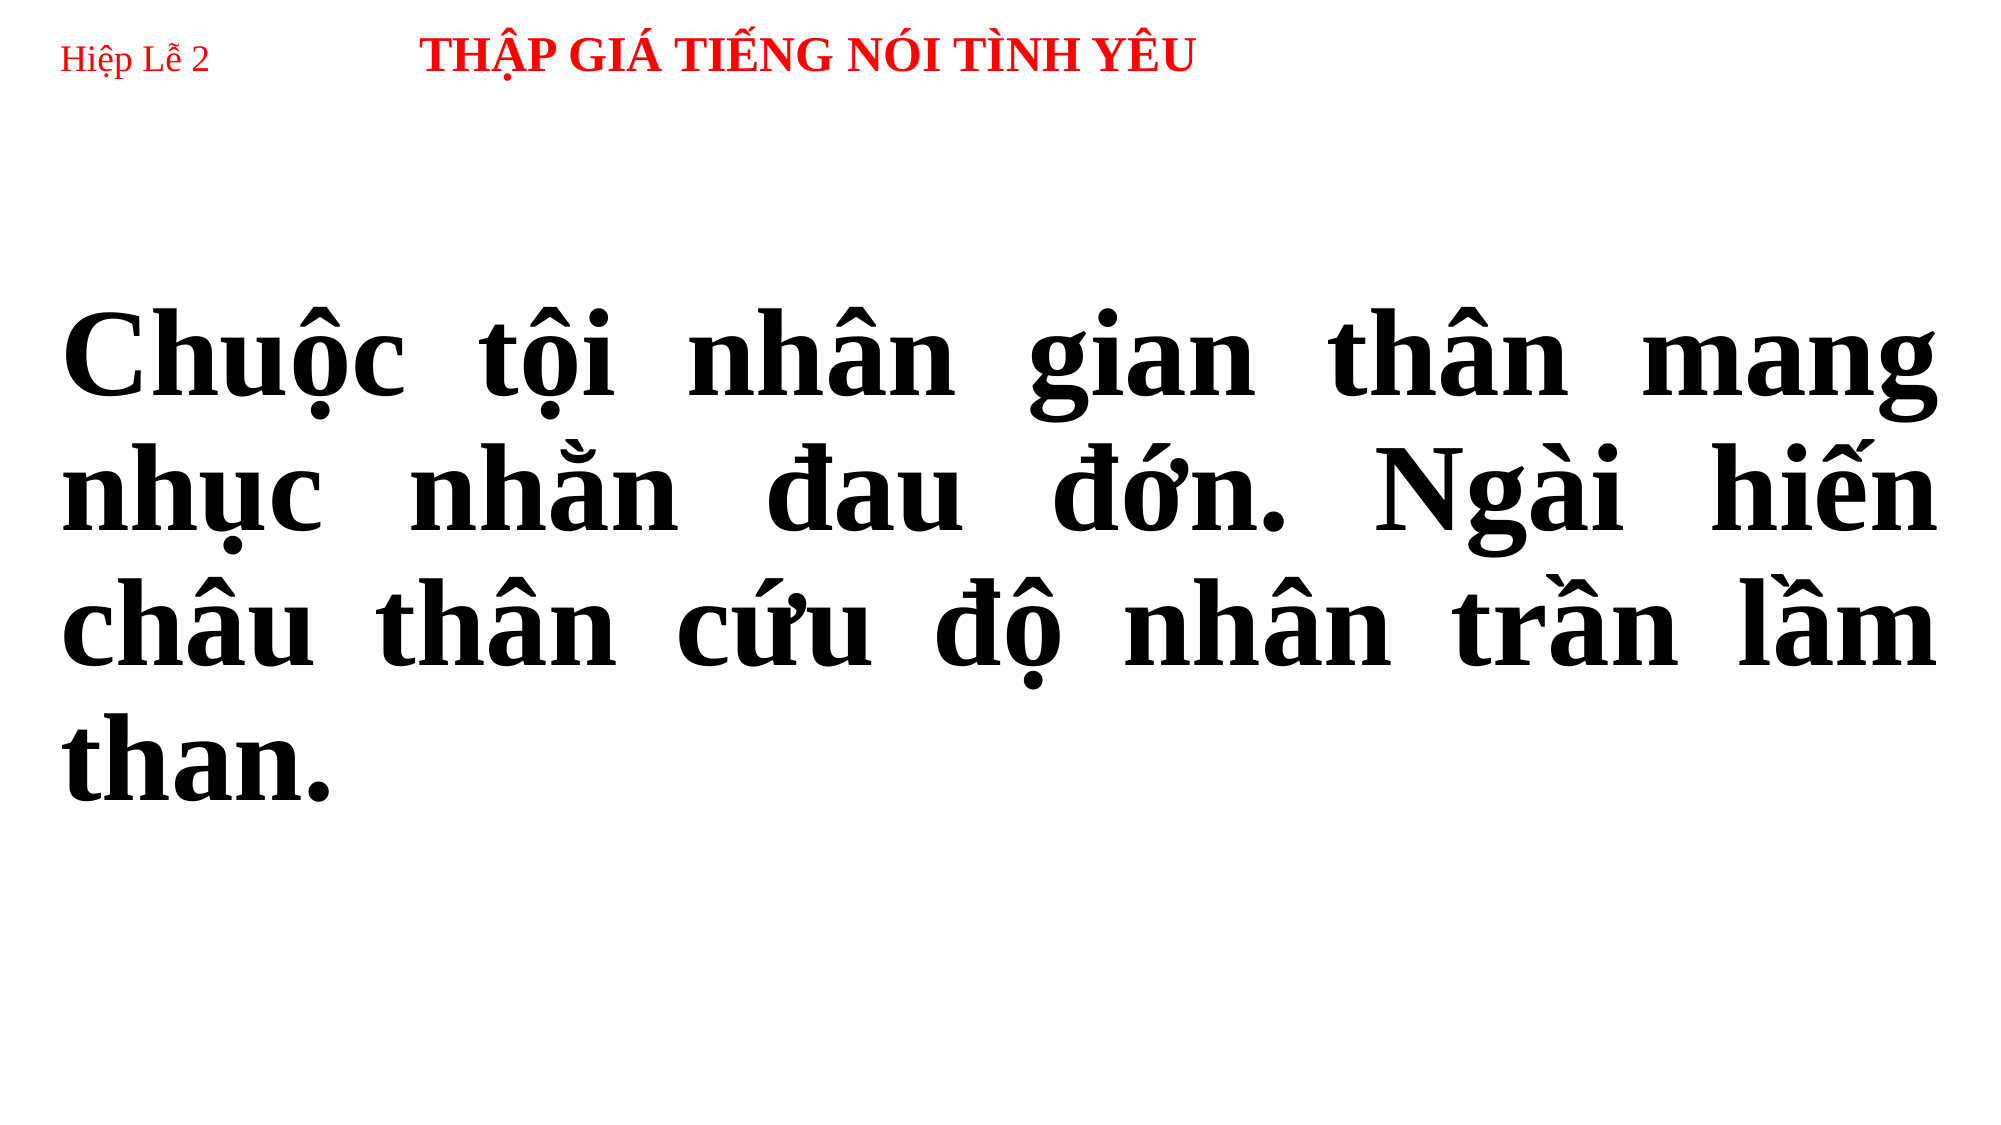

# Hiệp Lễ 2                      THẬP GIÁ TIẾNG NÓI TÌNH YÊU
Chuộc tội nhân gian thân mang nhục nhằn đau đớn. Ngài hiến châu thân cứu độ nhân trần lầm than.